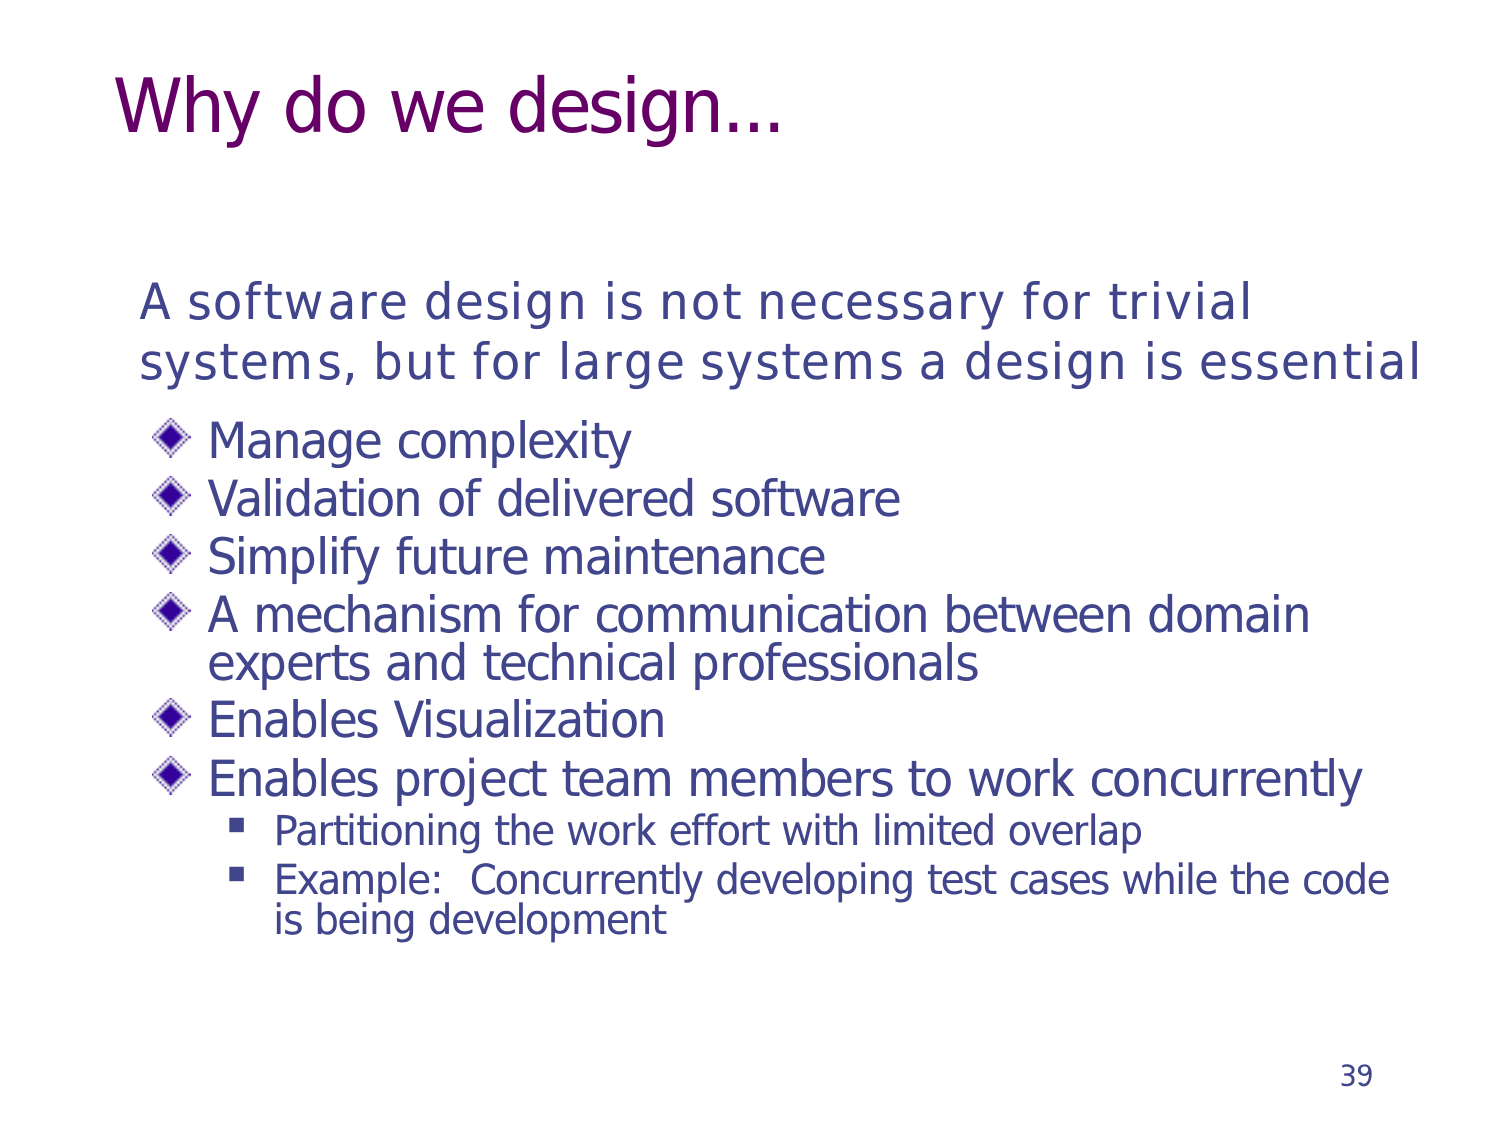

# Why do we design…
A software design is not necessary for trivial
systems, but for large systems a design is essential
Manage complexity
Validation of delivered software
Simplify future maintenance
A mechanism for communication between domain experts and technical professionals
Enables Visualization
Enables project team members to work concurrently
Partitioning the work effort with limited overlap
Example:  Concurrently developing test cases while the code is being development

39